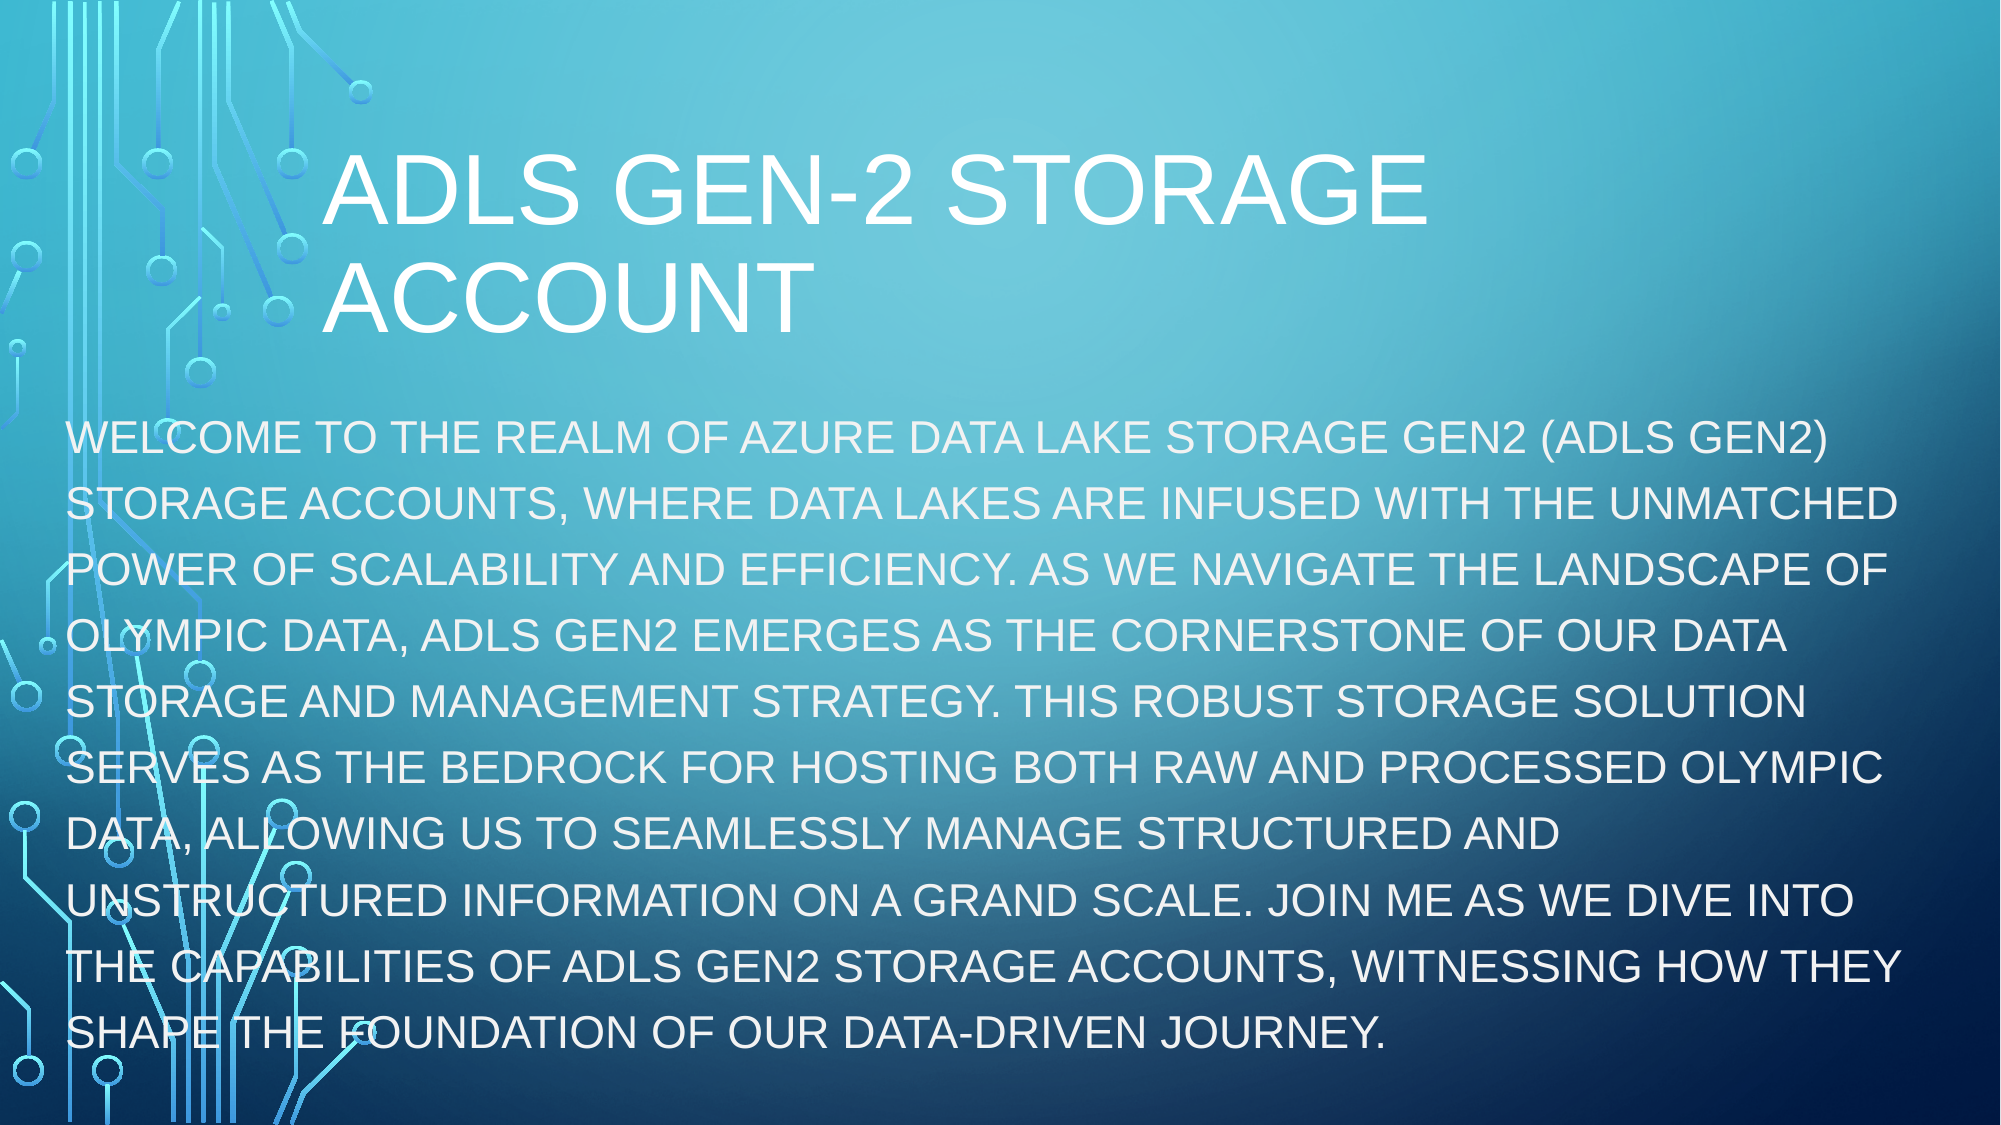

# Adls gen-2 storage account
Welcome to the realm of Azure Data Lake Storage Gen2 (ADLS Gen2) storage accounts, where data lakes are infused with the unmatched power of scalability and efficiency. As we navigate the landscape of Olympic data, ADLS Gen2 emerges as the cornerstone of our data storage and management strategy. This robust storage solution serves as the bedrock for hosting both raw and processed Olympic data, allowing us to seamlessly manage structured and unstructured information on a grand scale. Join me as we dive into the capabilities of ADLS Gen2 storage accounts, witnessing how they shape the foundation of our data-driven journey.